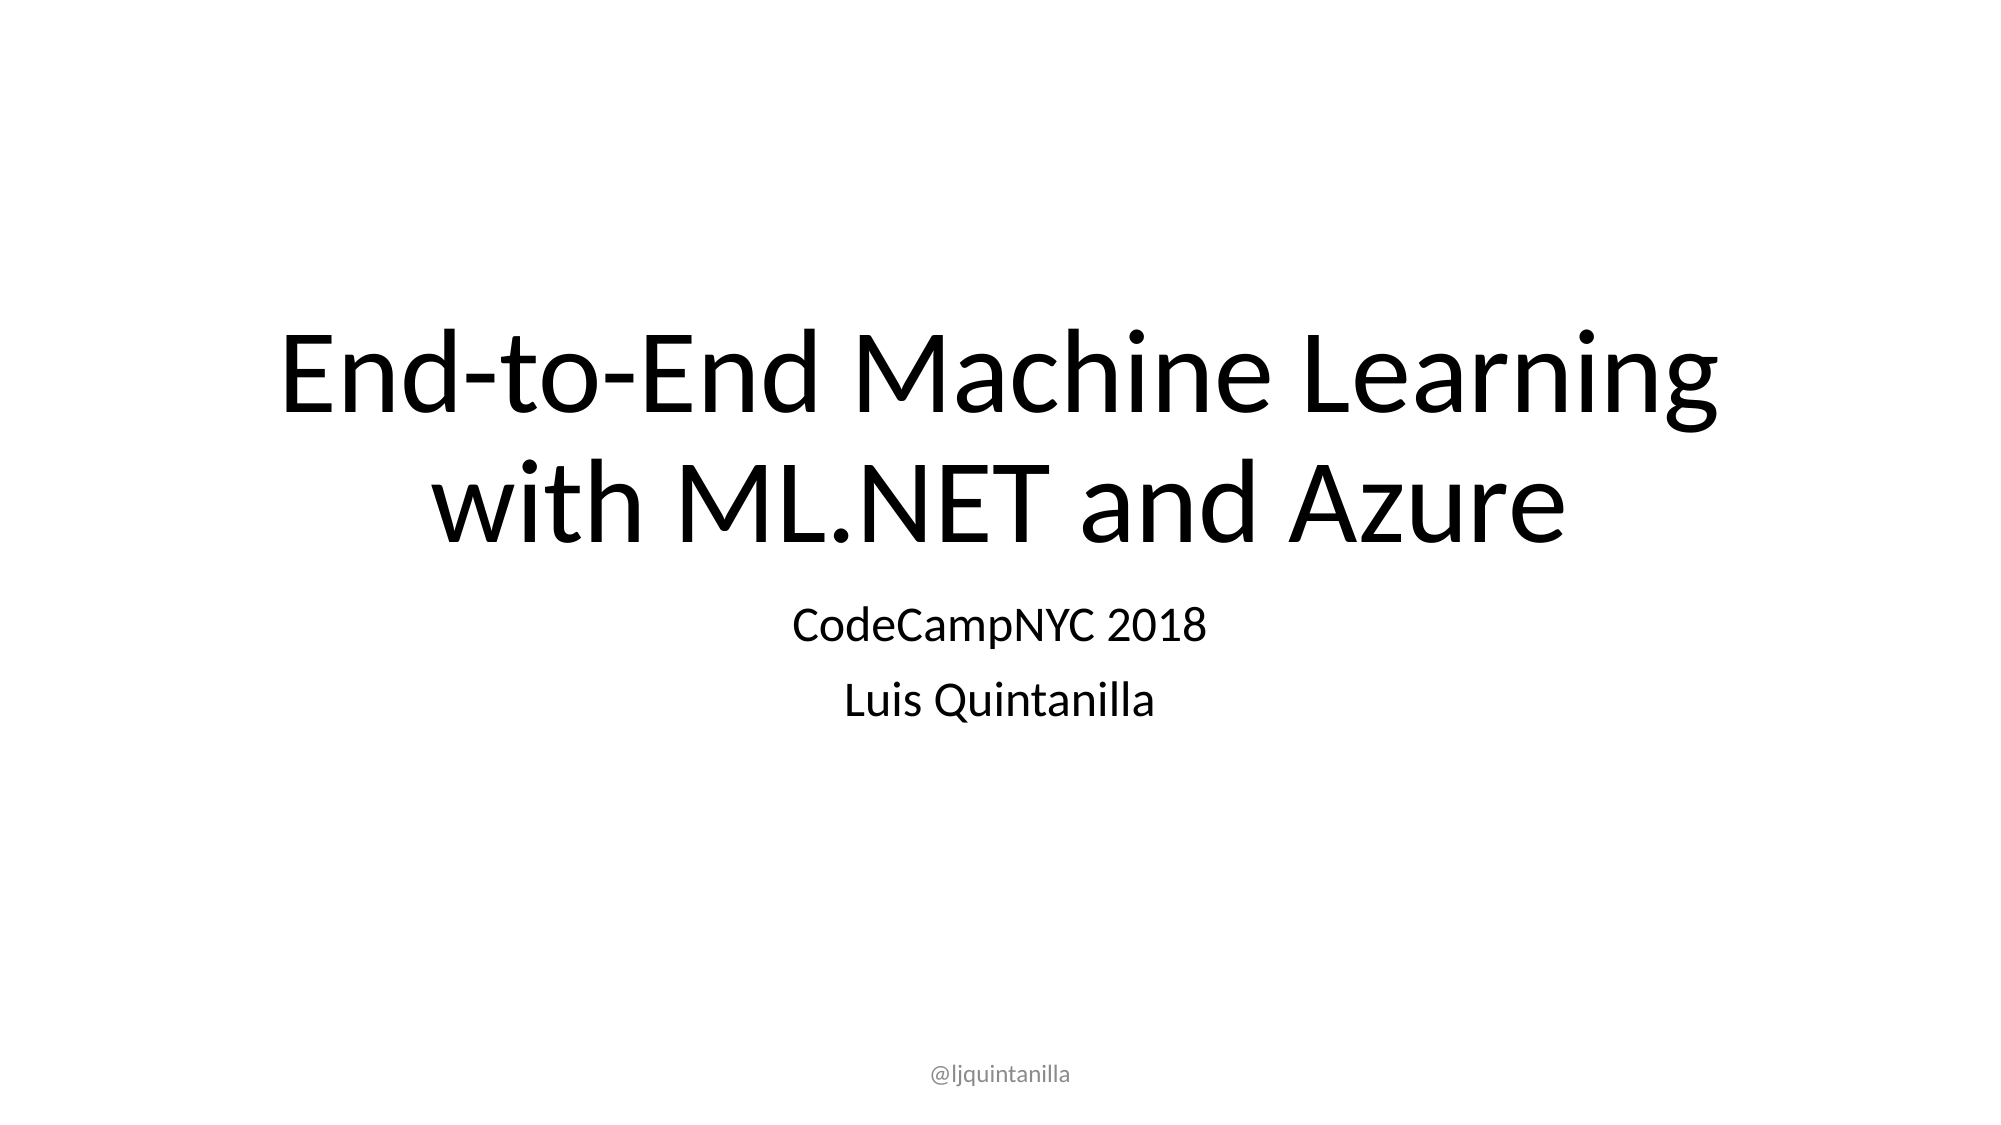

# End-to-End Machine Learning with ML.NET and Azure
CodeCampNYC 2018
Luis Quintanilla
@ljquintanilla